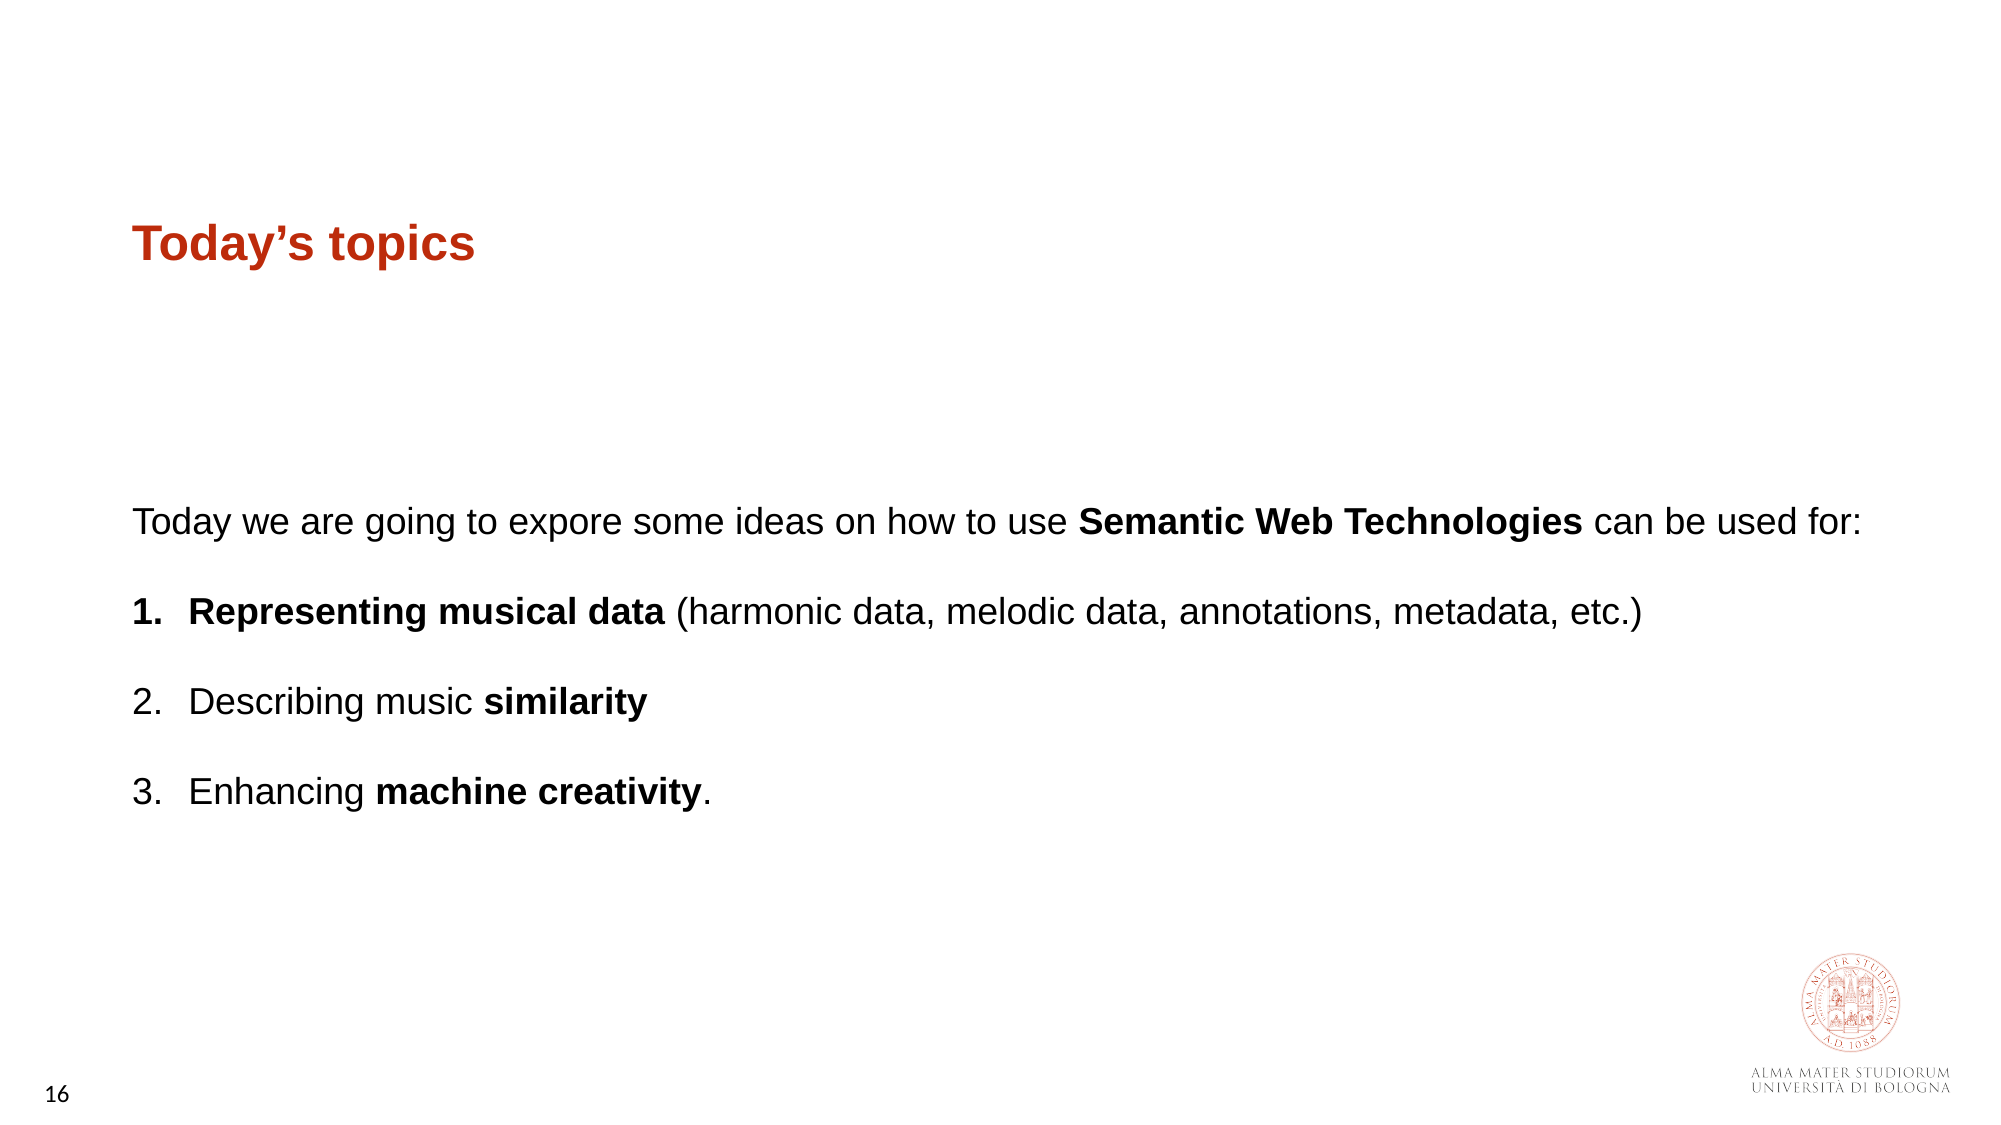

Today’s topics
Today we are going to expore some ideas on how to use Semantic Web Technologies can be used for:

Representing musical data (harmonic data, melodic data, annotations, metadata, etc.)

Describing music similarity

Enhancing machine creativity.